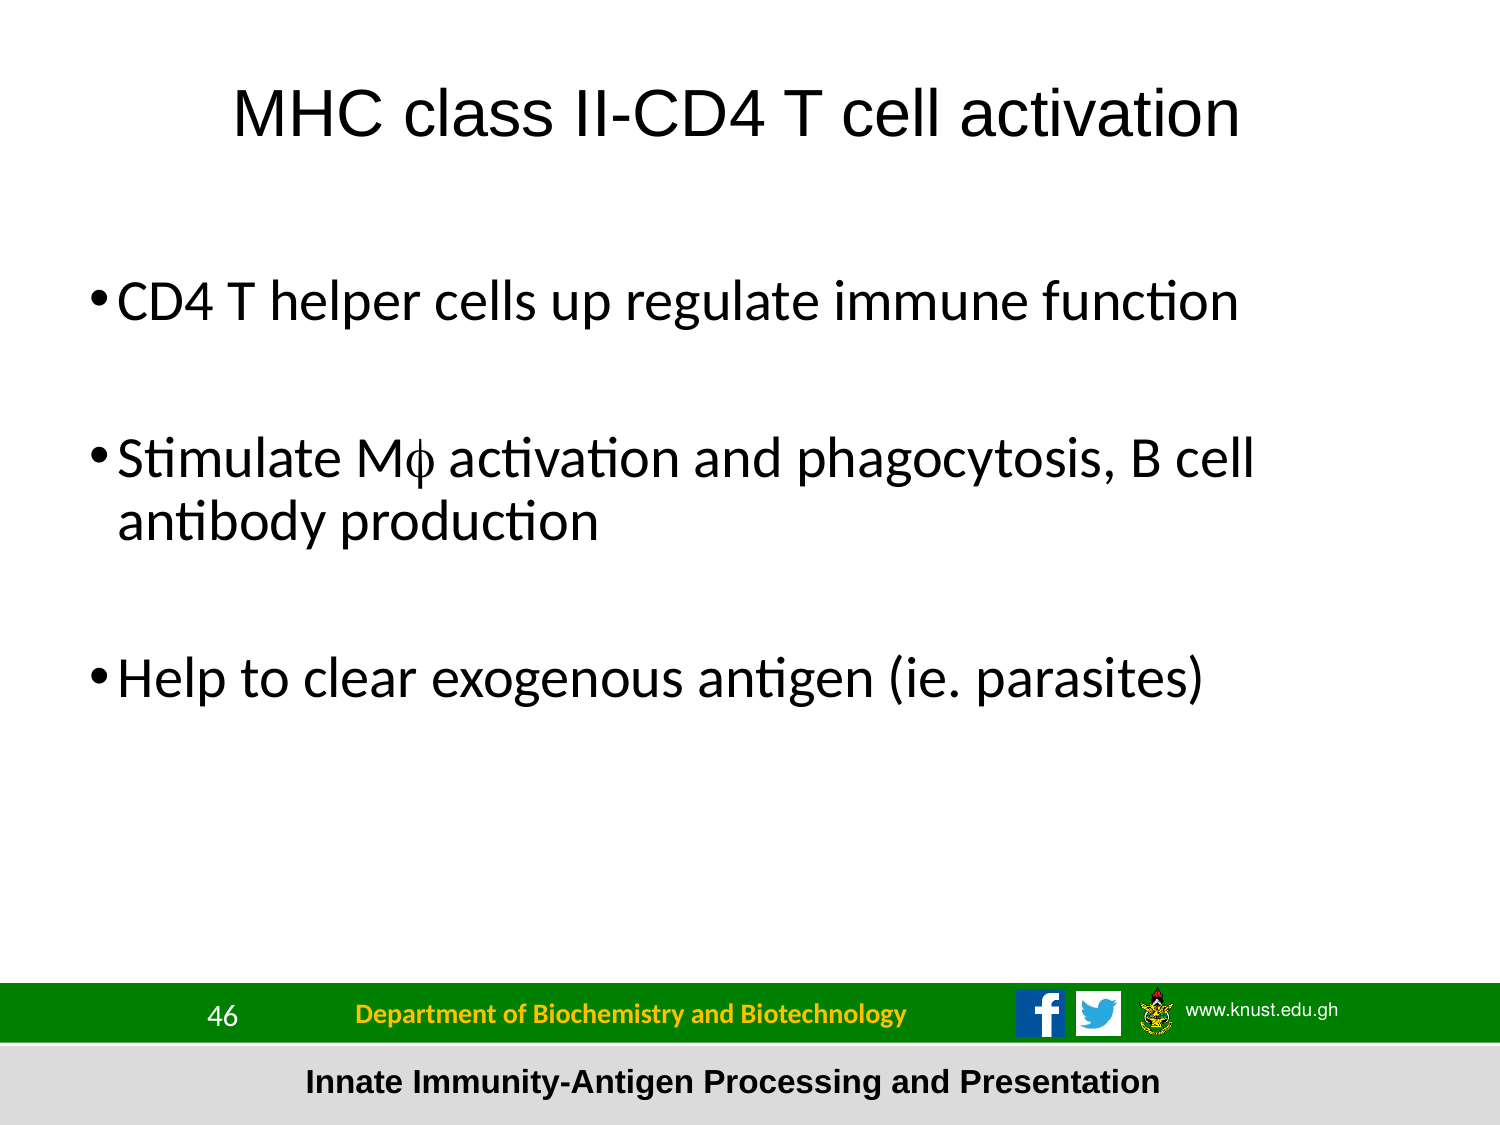

MHC class II-CD4 T cell activation

CD4 T helper cells up regulate immune function

Stimulate Mφ activation and phagocytosis, B cell antibody production

Help to clear exogenous antigen (ie. parasites)
Department of Biochemistry and Biotechnology
46
Innate Immunity-Antigen Processing and Presentation